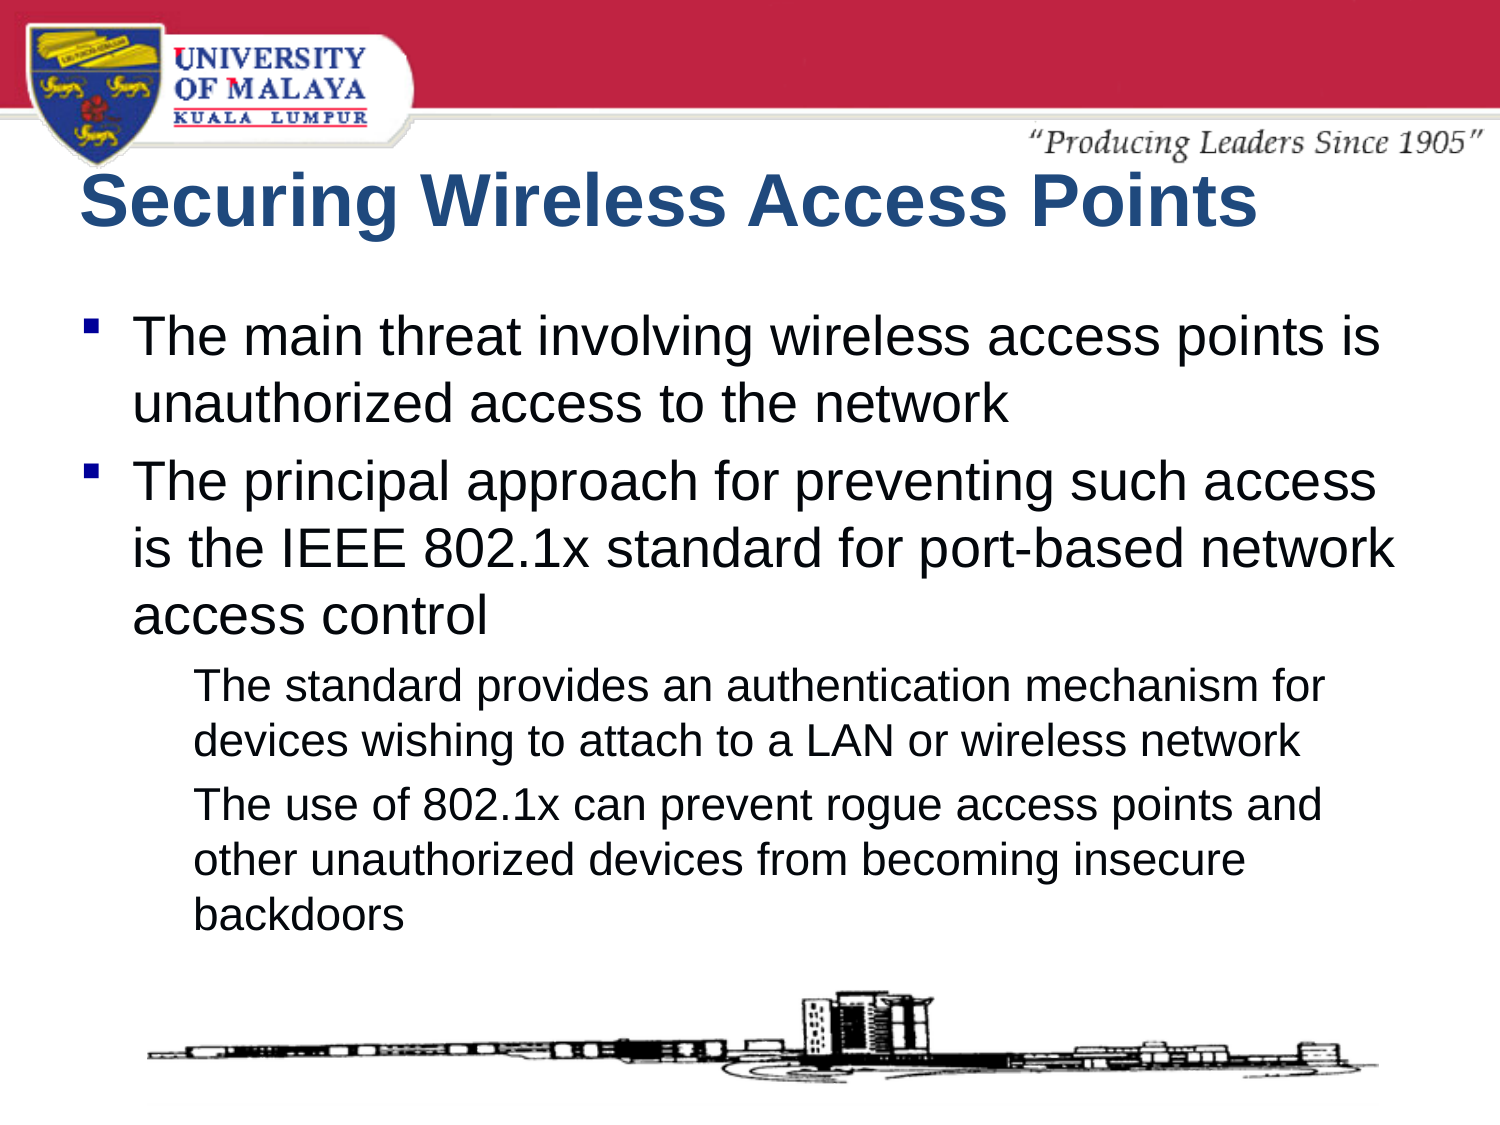

# Securing Wireless Access Points
The main threat involving wireless access points is unauthorized access to the network
The principal approach for preventing such access is the IEEE 802.1x standard for port-based network access control
The standard provides an authentication mechanism for devices wishing to attach to a LAN or wireless network
The use of 802.1x can prevent rogue access points and other unauthorized devices from becoming insecure backdoors